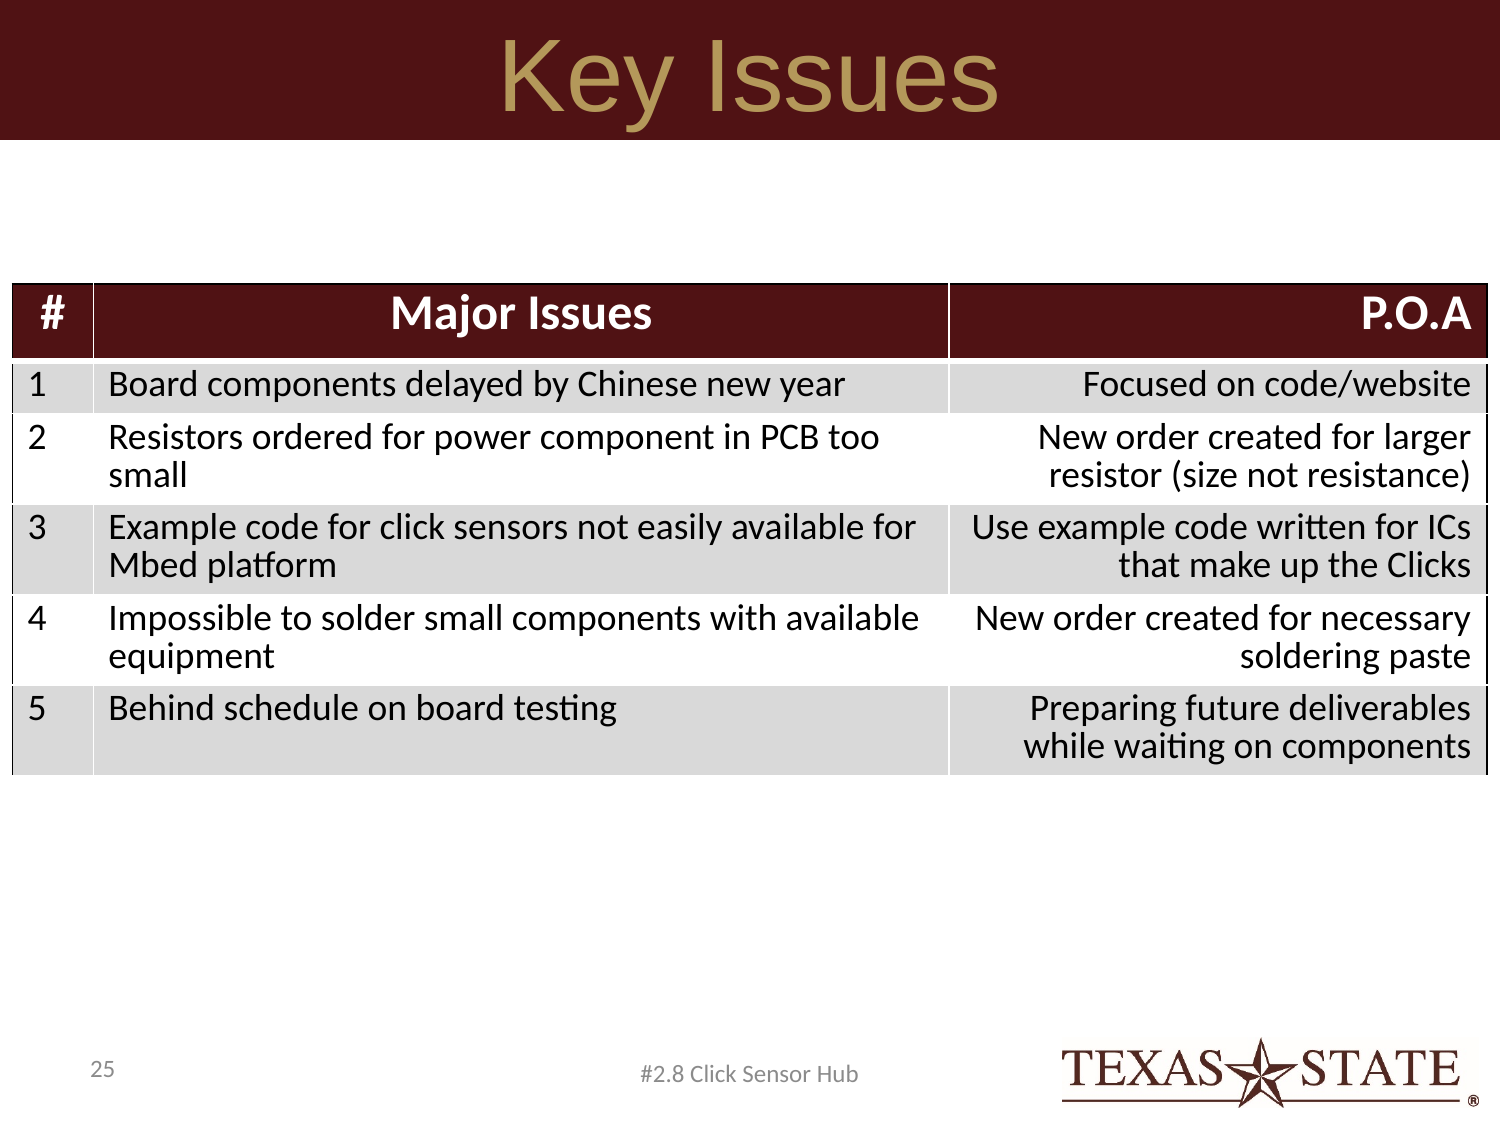

Key Issues
| # | Major Issues | P.O.A |
| --- | --- | --- |
| 1 | Board components delayed by Chinese new year | Focused on code/website |
| 2 | Resistors ordered for power component in PCB too small | New order created for larger resistor (size not resistance) |
| 3 | Example code for click sensors not easily available for Mbed platform | Use example code written for ICs that make up the Clicks |
| 4 | Impossible to solder small components with available equipment | New order created for necessary soldering paste |
| 5 | Behind schedule on board testing | Preparing future deliverables while waiting on components |
25
#2.8 Click Sensor Hub